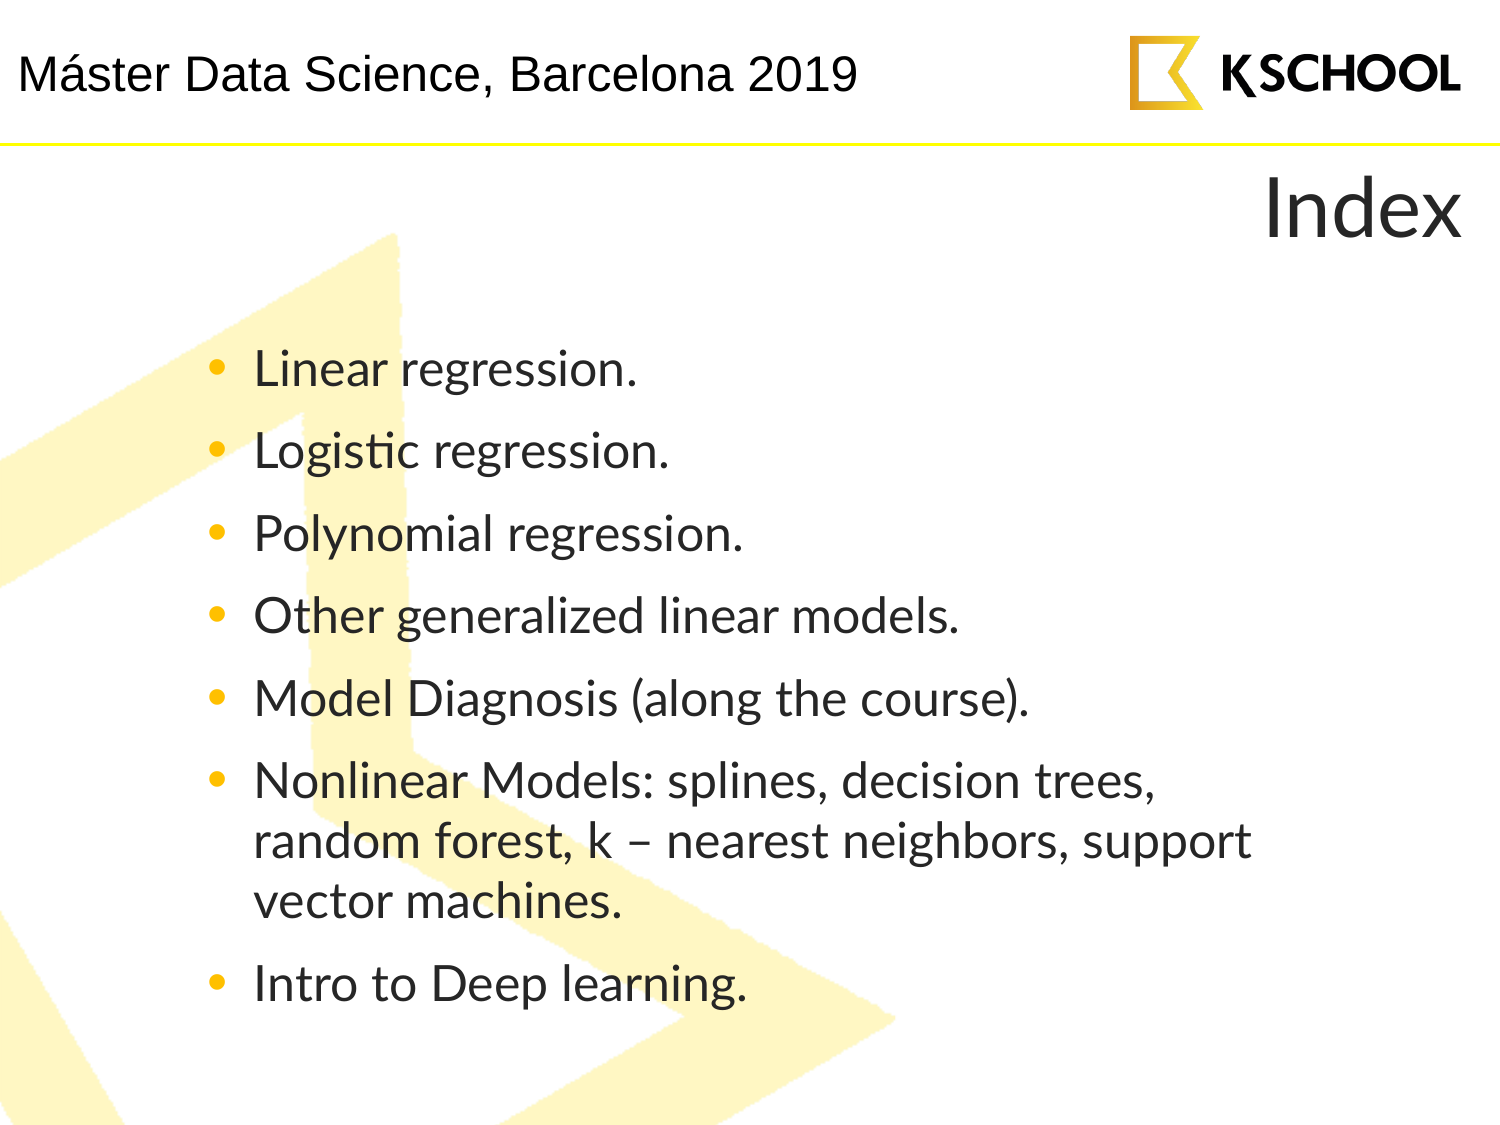

# Index
Linear regression.
Logistic regression.
Polynomial regression.
Other generalized linear models.
Model Diagnosis (along the course).
Nonlinear Models: splines, decision trees, random forest, k – nearest neighbors, support vector machines.
Intro to Deep learning.